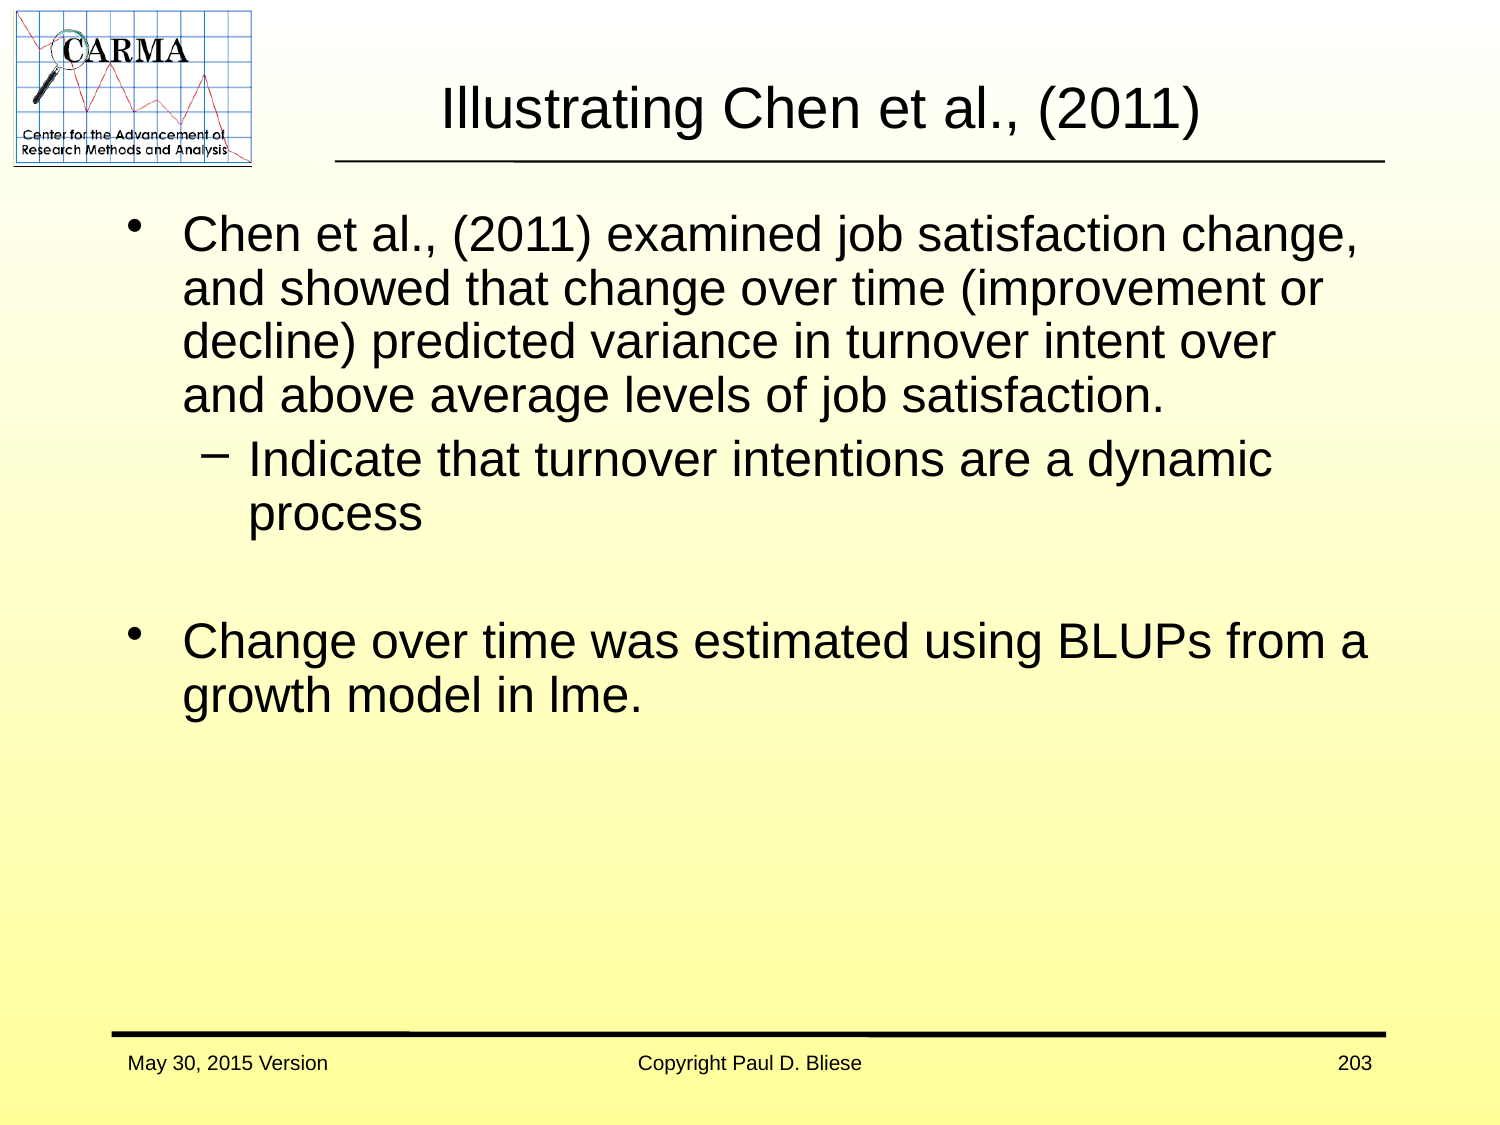

# Illustrating Chen et al., (2011)
Chen et al., (2011) examined job satisfaction change, and showed that change over time (improvement or decline) predicted variance in turnover intent over and above average levels of job satisfaction.
Indicate that turnover intentions are a dynamic process

Change over time was estimated using BLUPs from a growth model in lme.
May 30, 2015 Version
Copyright Paul D. Bliese
203